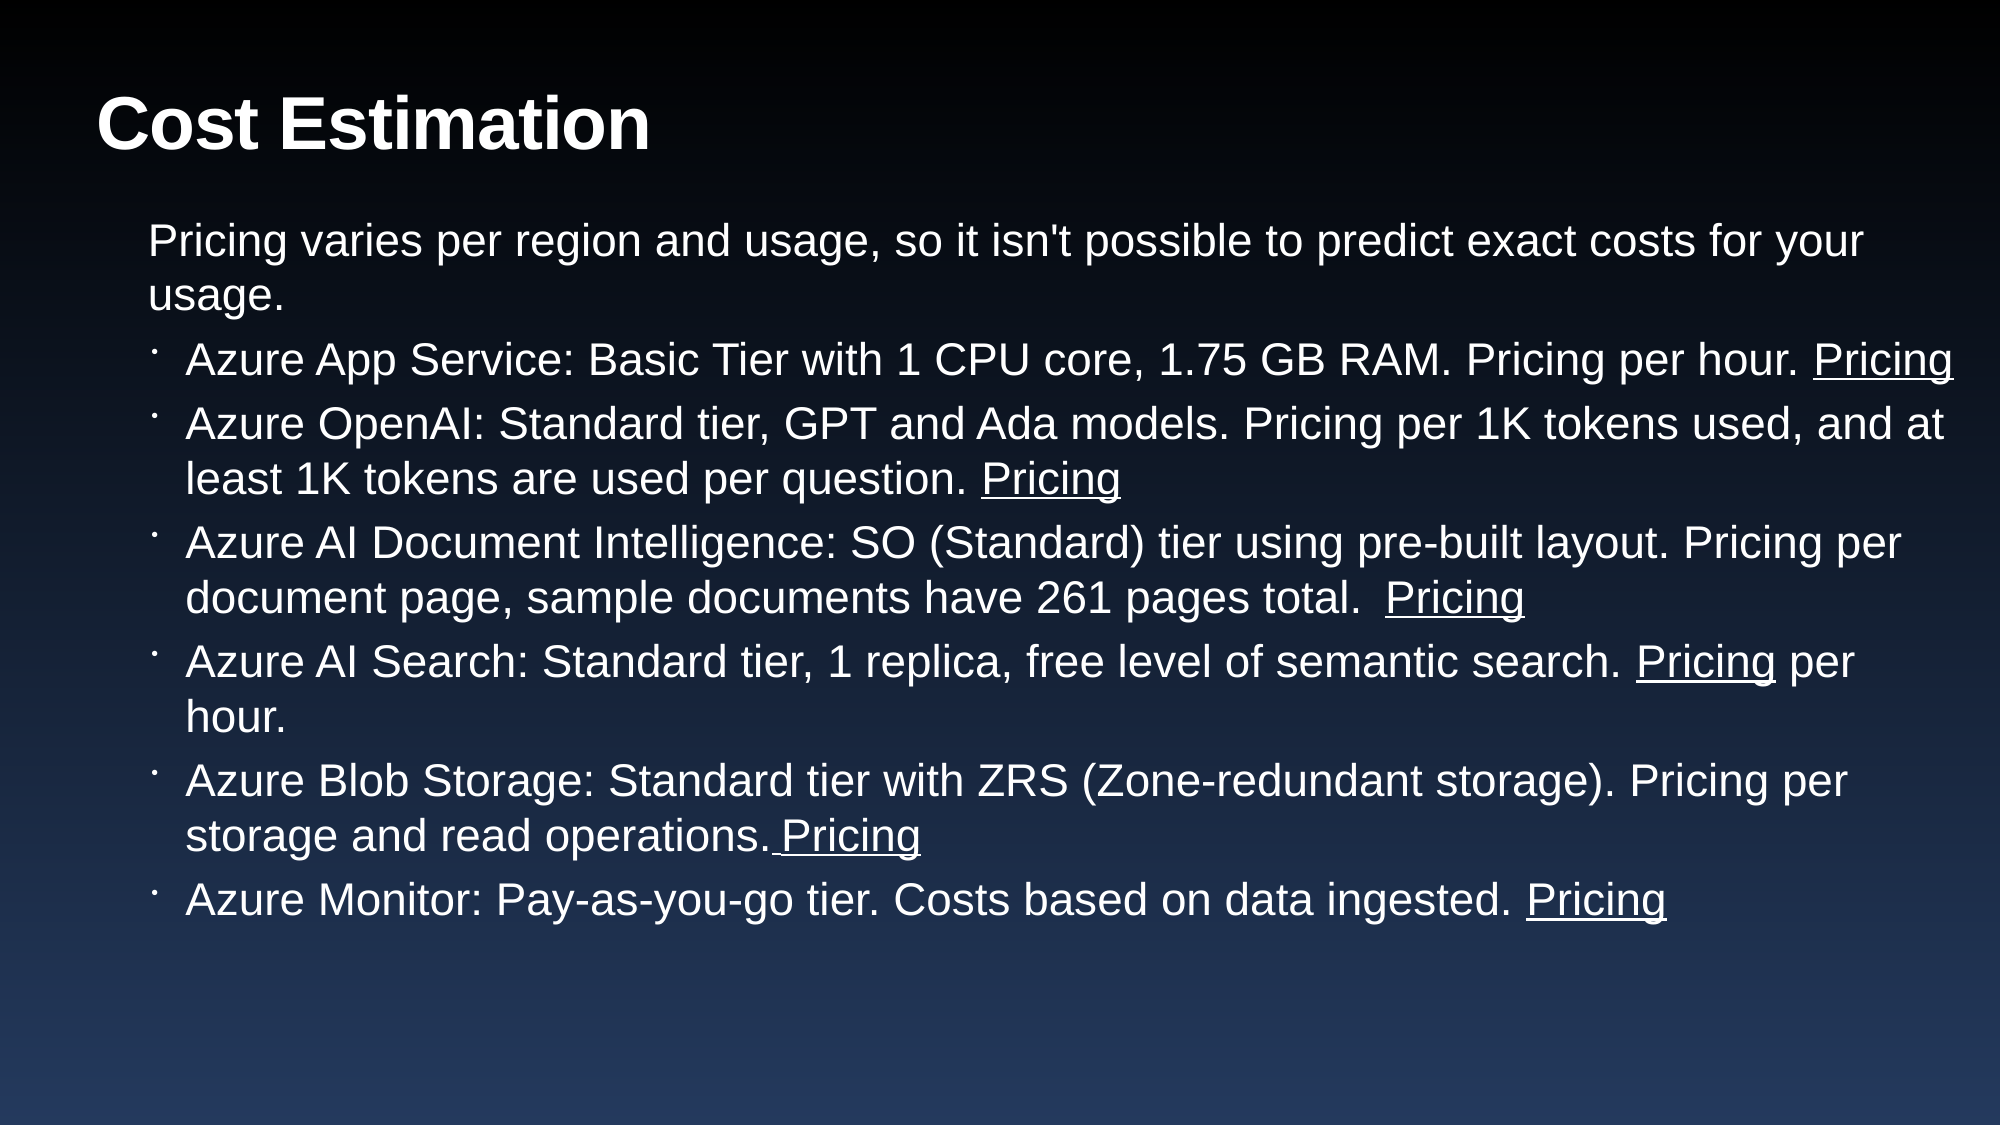

# Cost Estimation
Pricing varies per region and usage, so it isn't possible to predict exact costs for your usage.
Azure App Service: Basic Tier with 1 CPU core, 1.75 GB RAM. Pricing per hour. Pricing
Azure OpenAI: Standard tier, GPT and Ada models. Pricing per 1K tokens used, and at least 1K tokens are used per question. Pricing
Azure AI Document Intelligence: SO (Standard) tier using pre-built layout. Pricing per document page, sample documents have 261 pages total.  Pricing
Azure AI Search: Standard tier, 1 replica, free level of semantic search. Pricing per hour.
Azure Blob Storage: Standard tier with ZRS (Zone-redundant storage). Pricing per storage and read operations. Pricing
Azure Monitor: Pay-as-you-go tier. Costs based on data ingested. Pricing